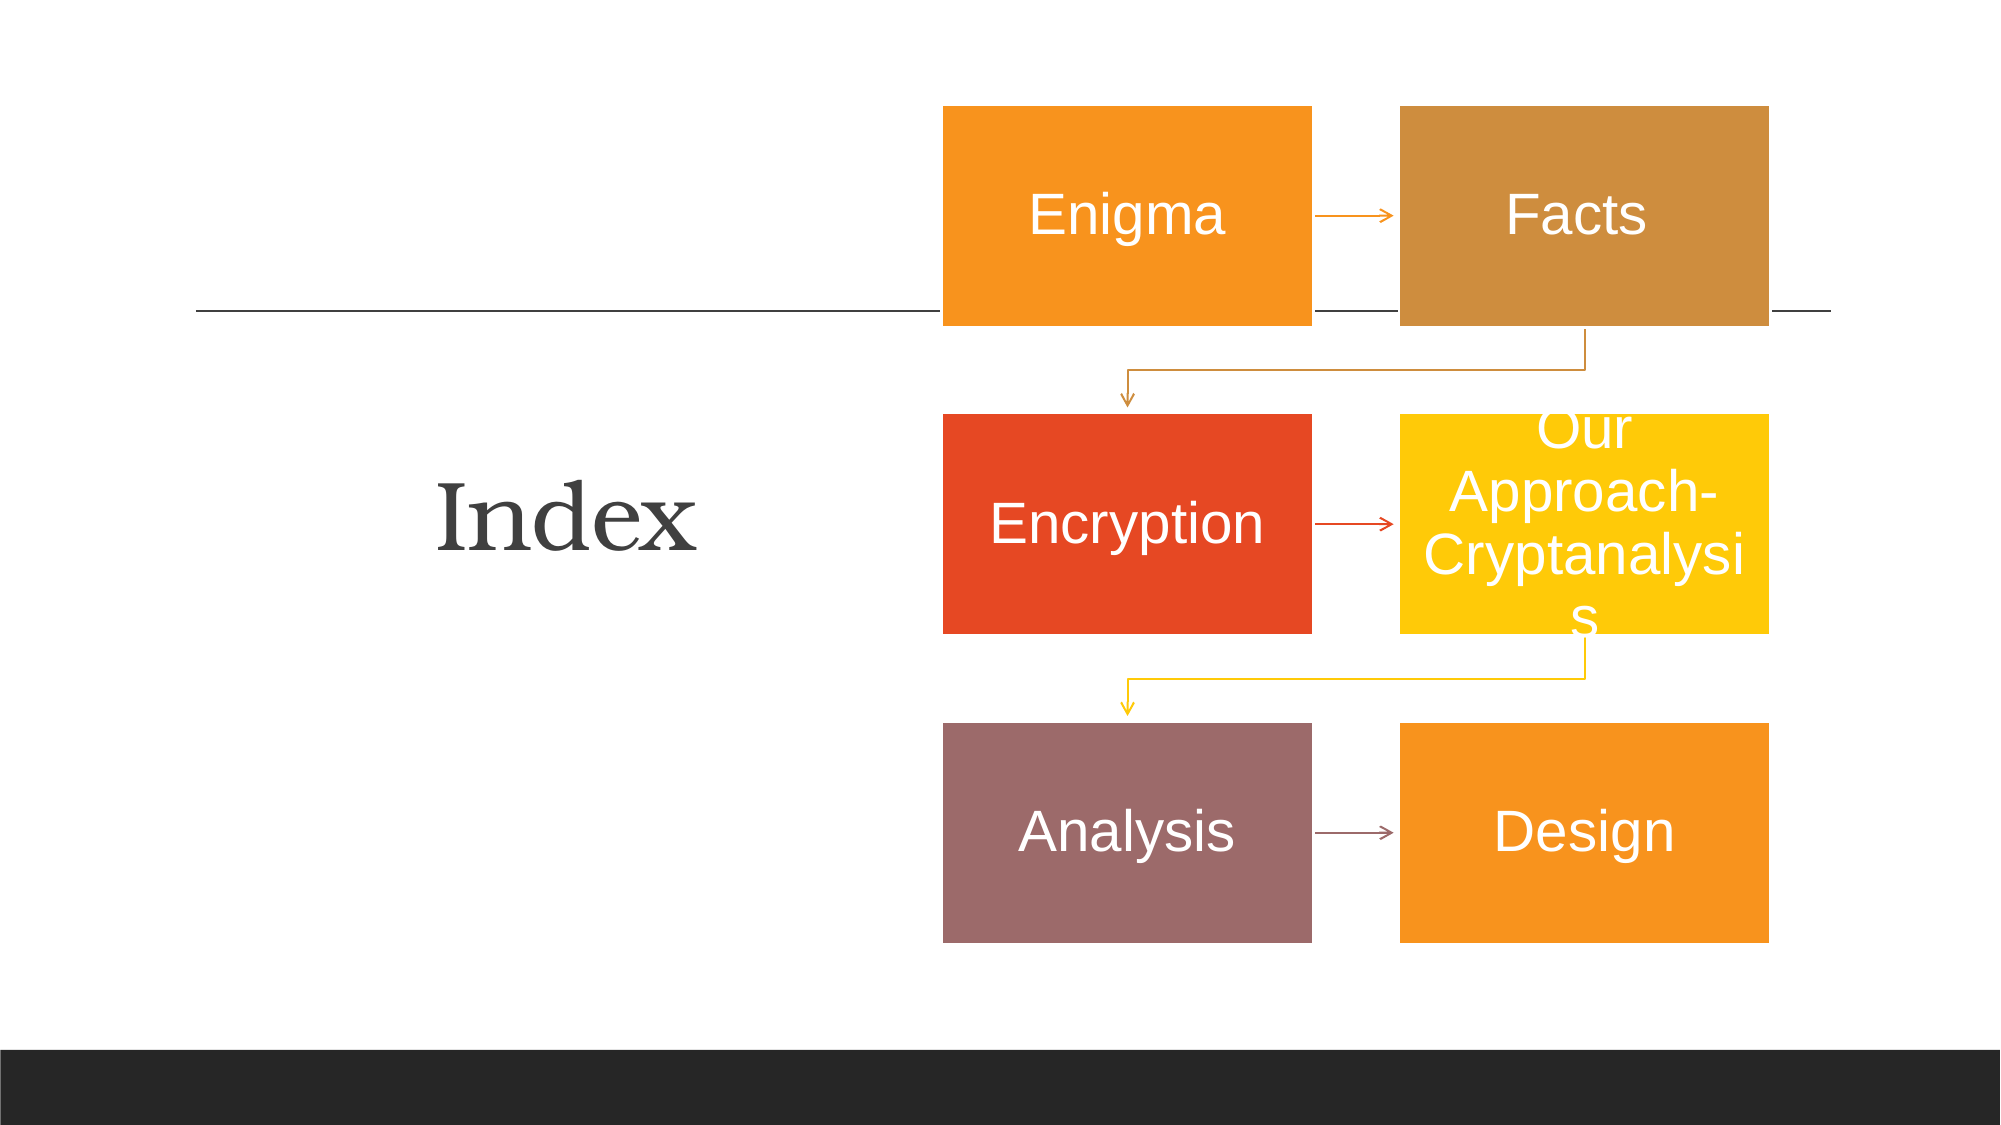

# Index

Enigma

Facts

Encryption

Our Approach-Cryptanalysis

Analysis
Design